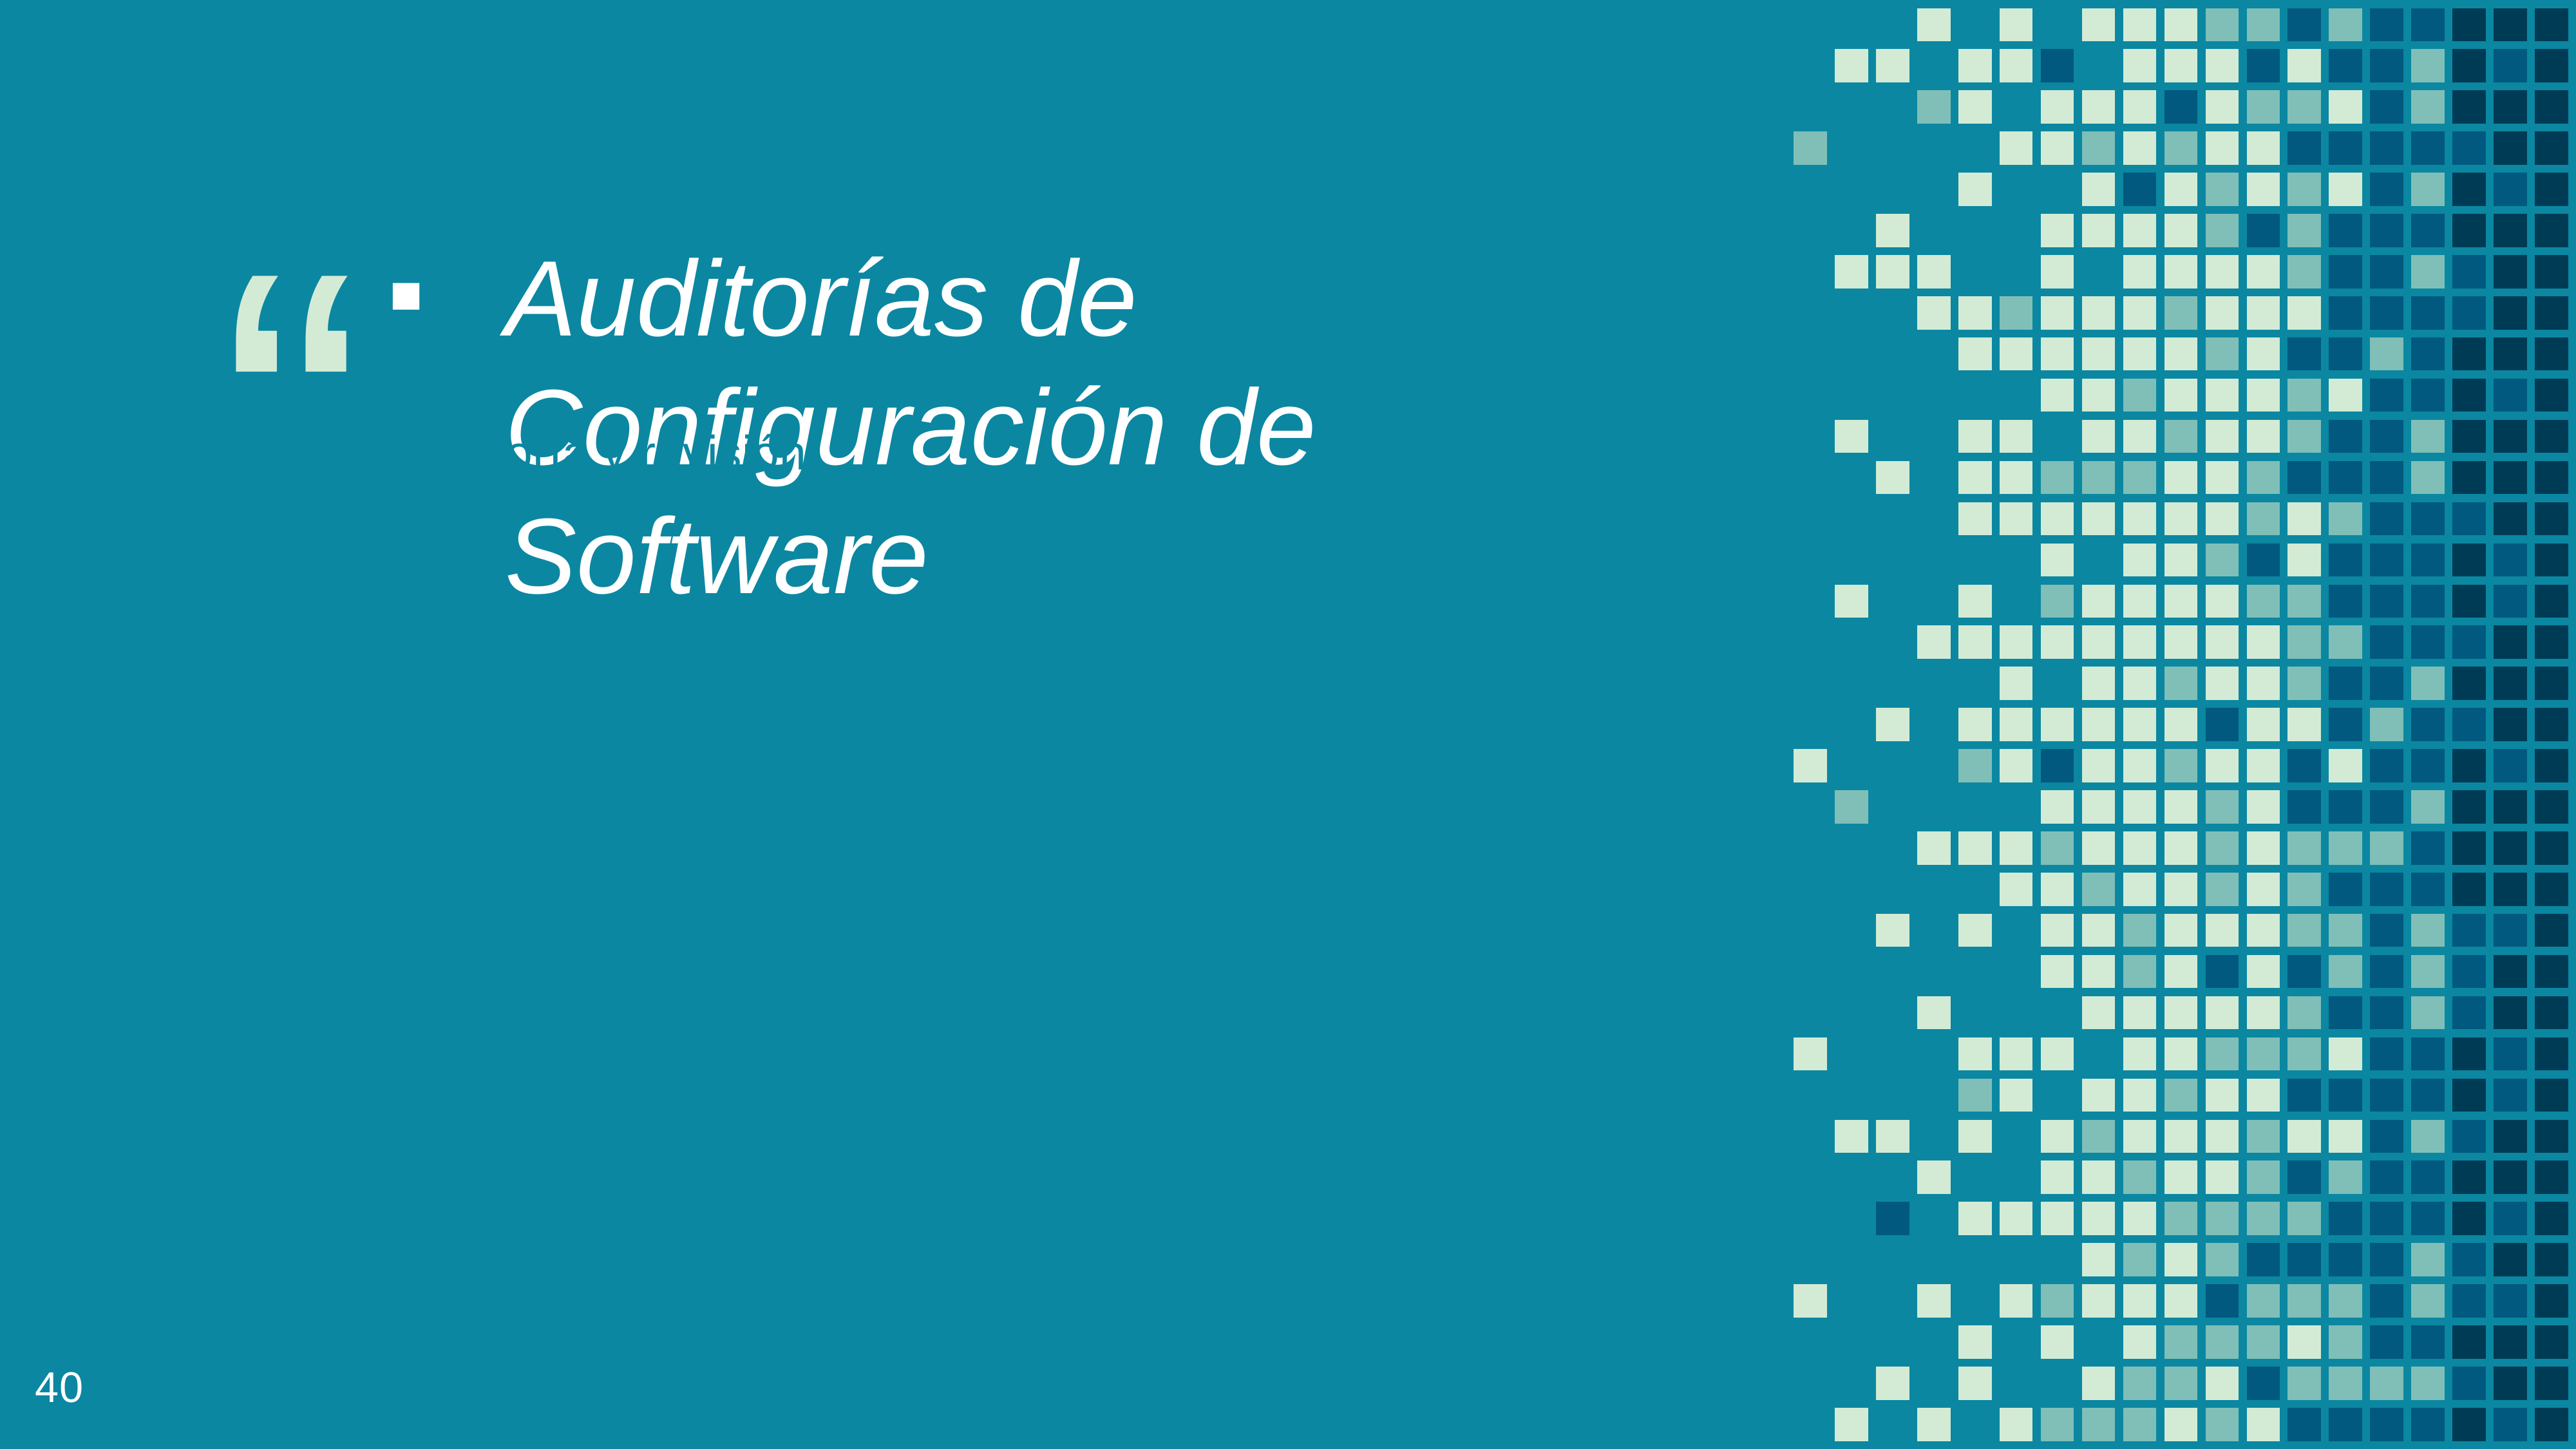

Auditoría y revisión
Auditorías de Configuración de Software
40